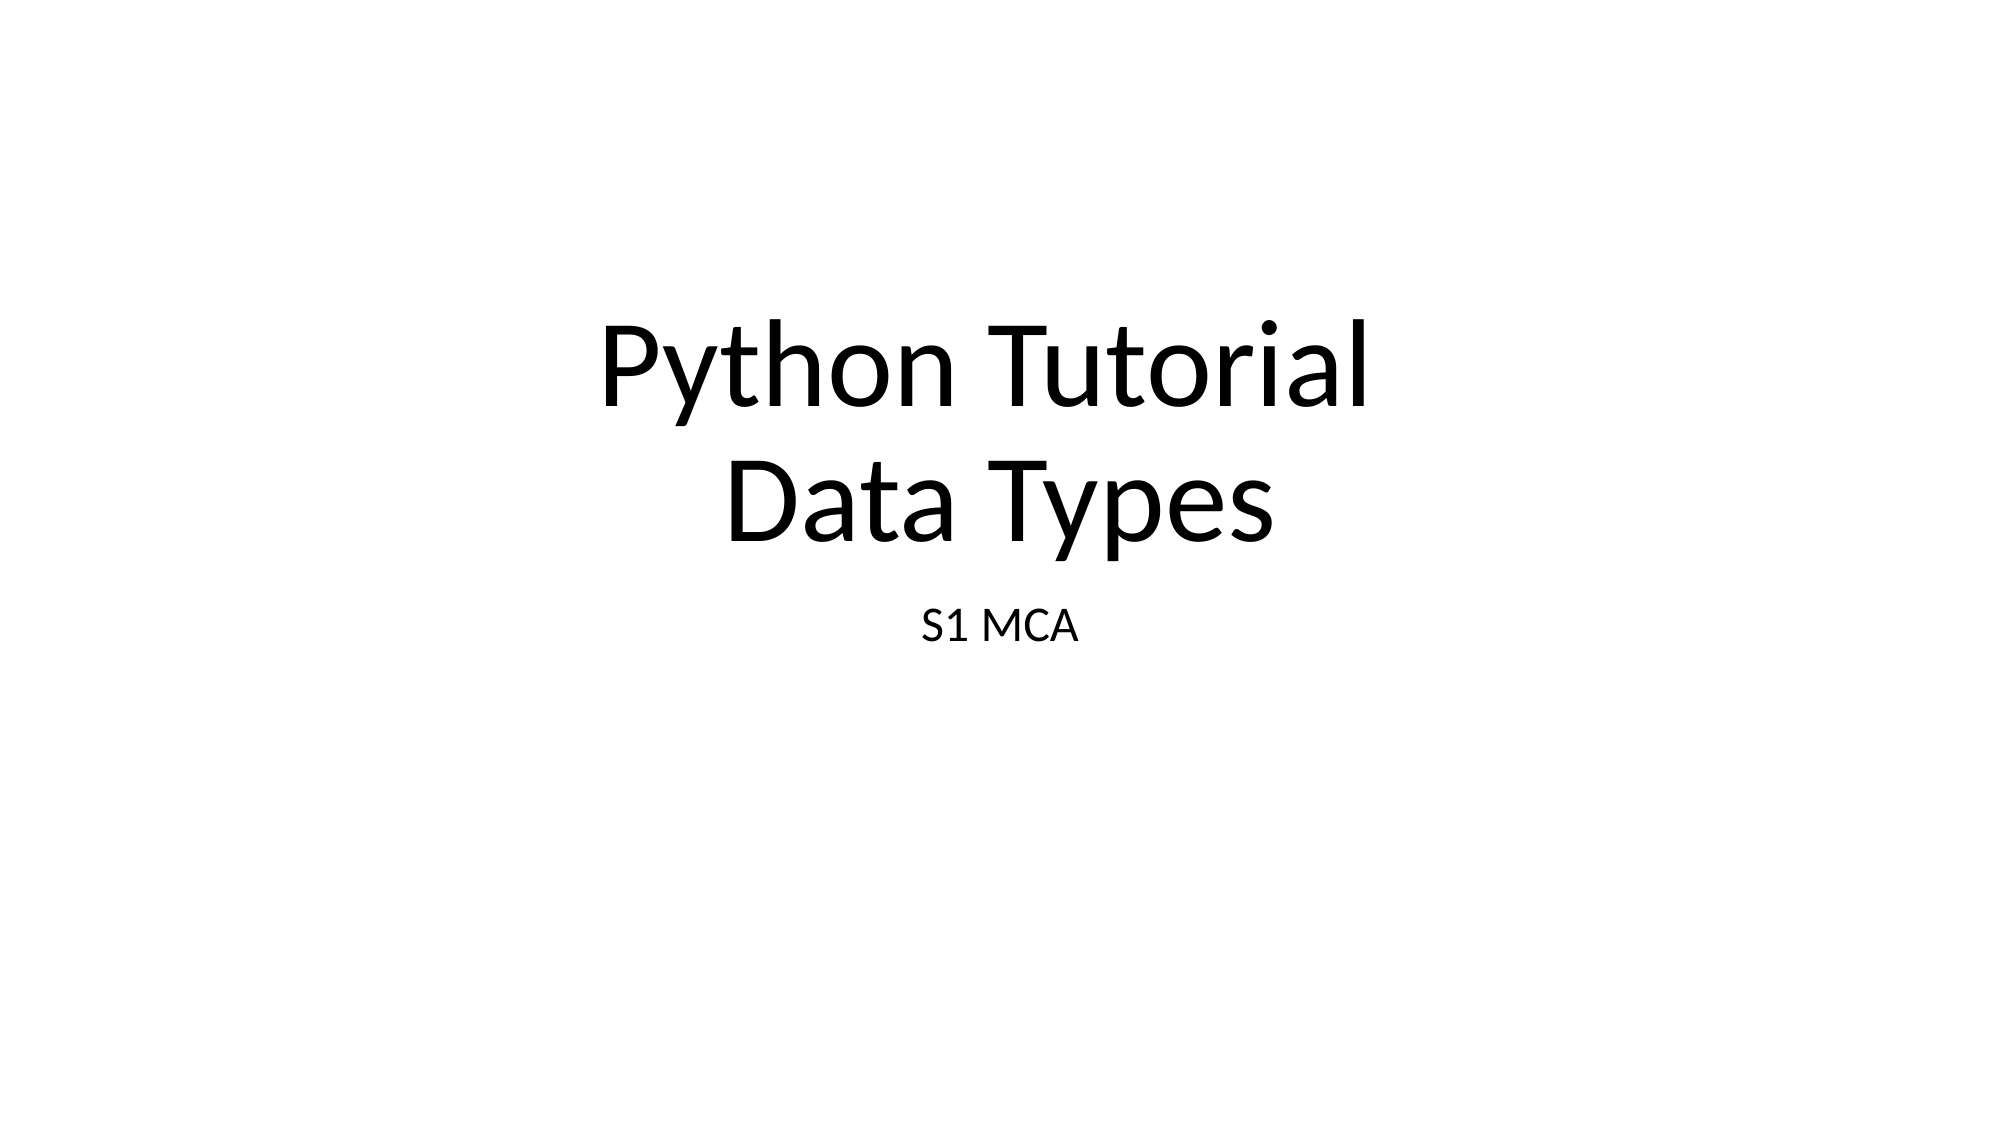

# Python Tutorial Data Types
S1 MCA